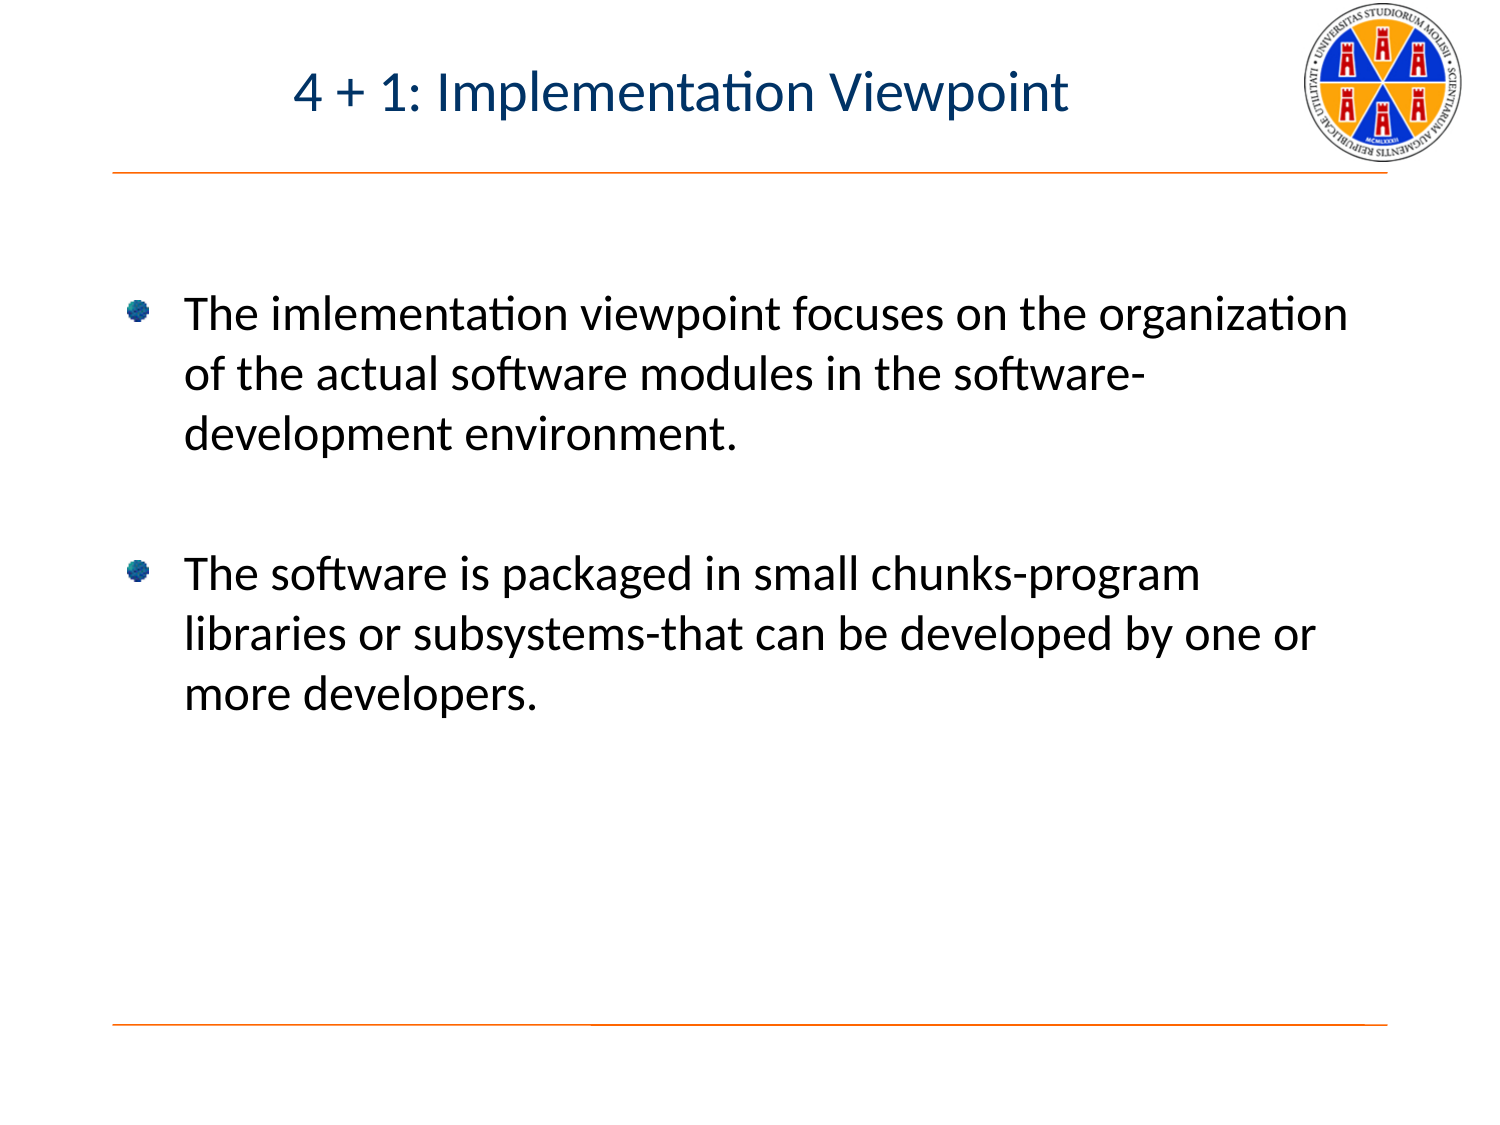

# 4 + 1: Implementation Viewpoint

The imlementation viewpoint focuses on the organization of the actual software modules in the software-development environment.

The software is packaged in small chunks-program libraries or subsystems-that can be developed by one or more developers.